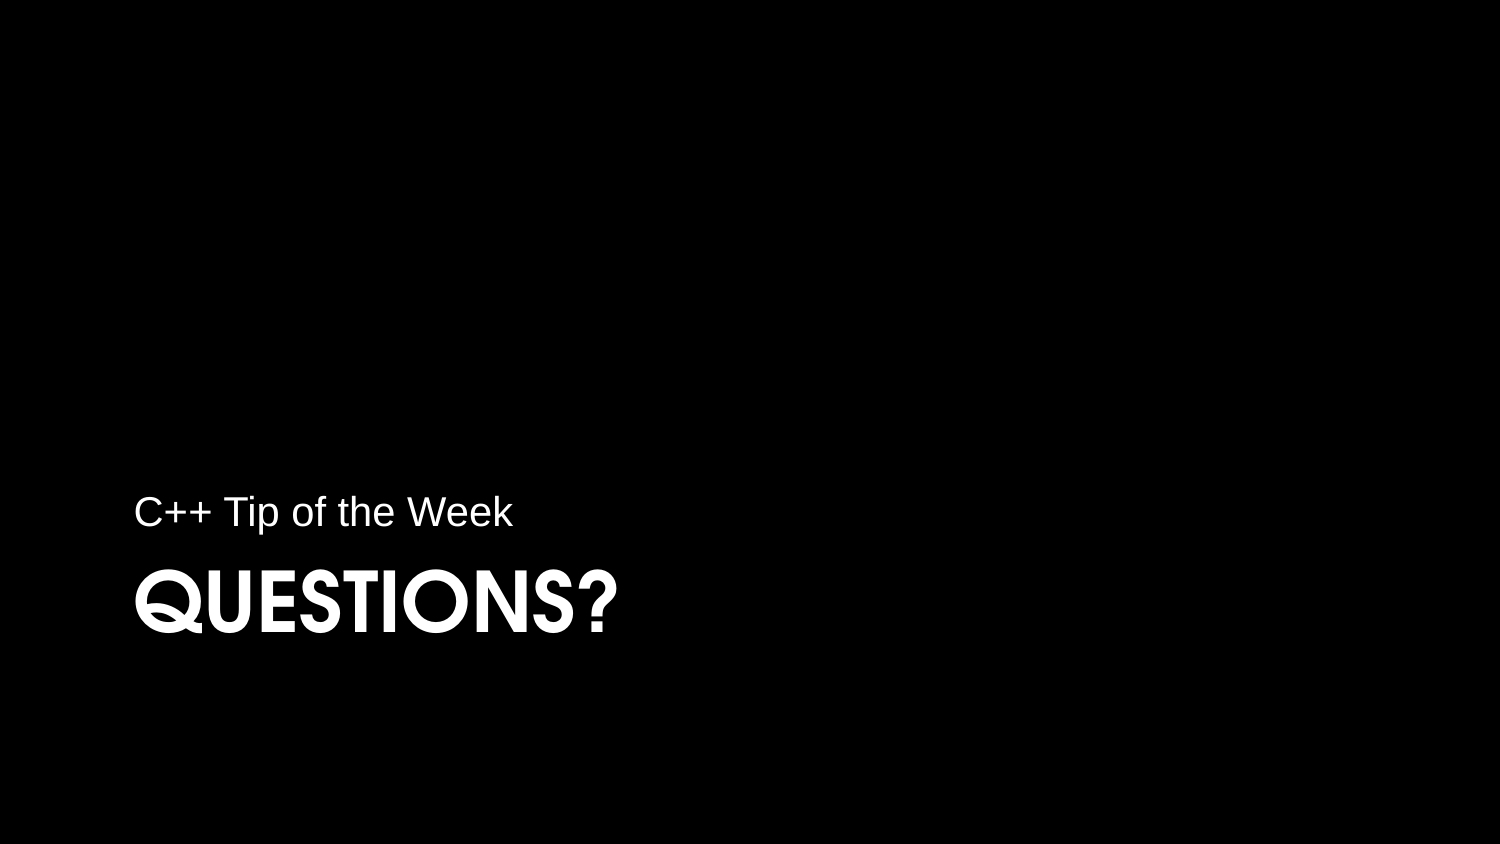

C++ Tip of the Week
# Questions?